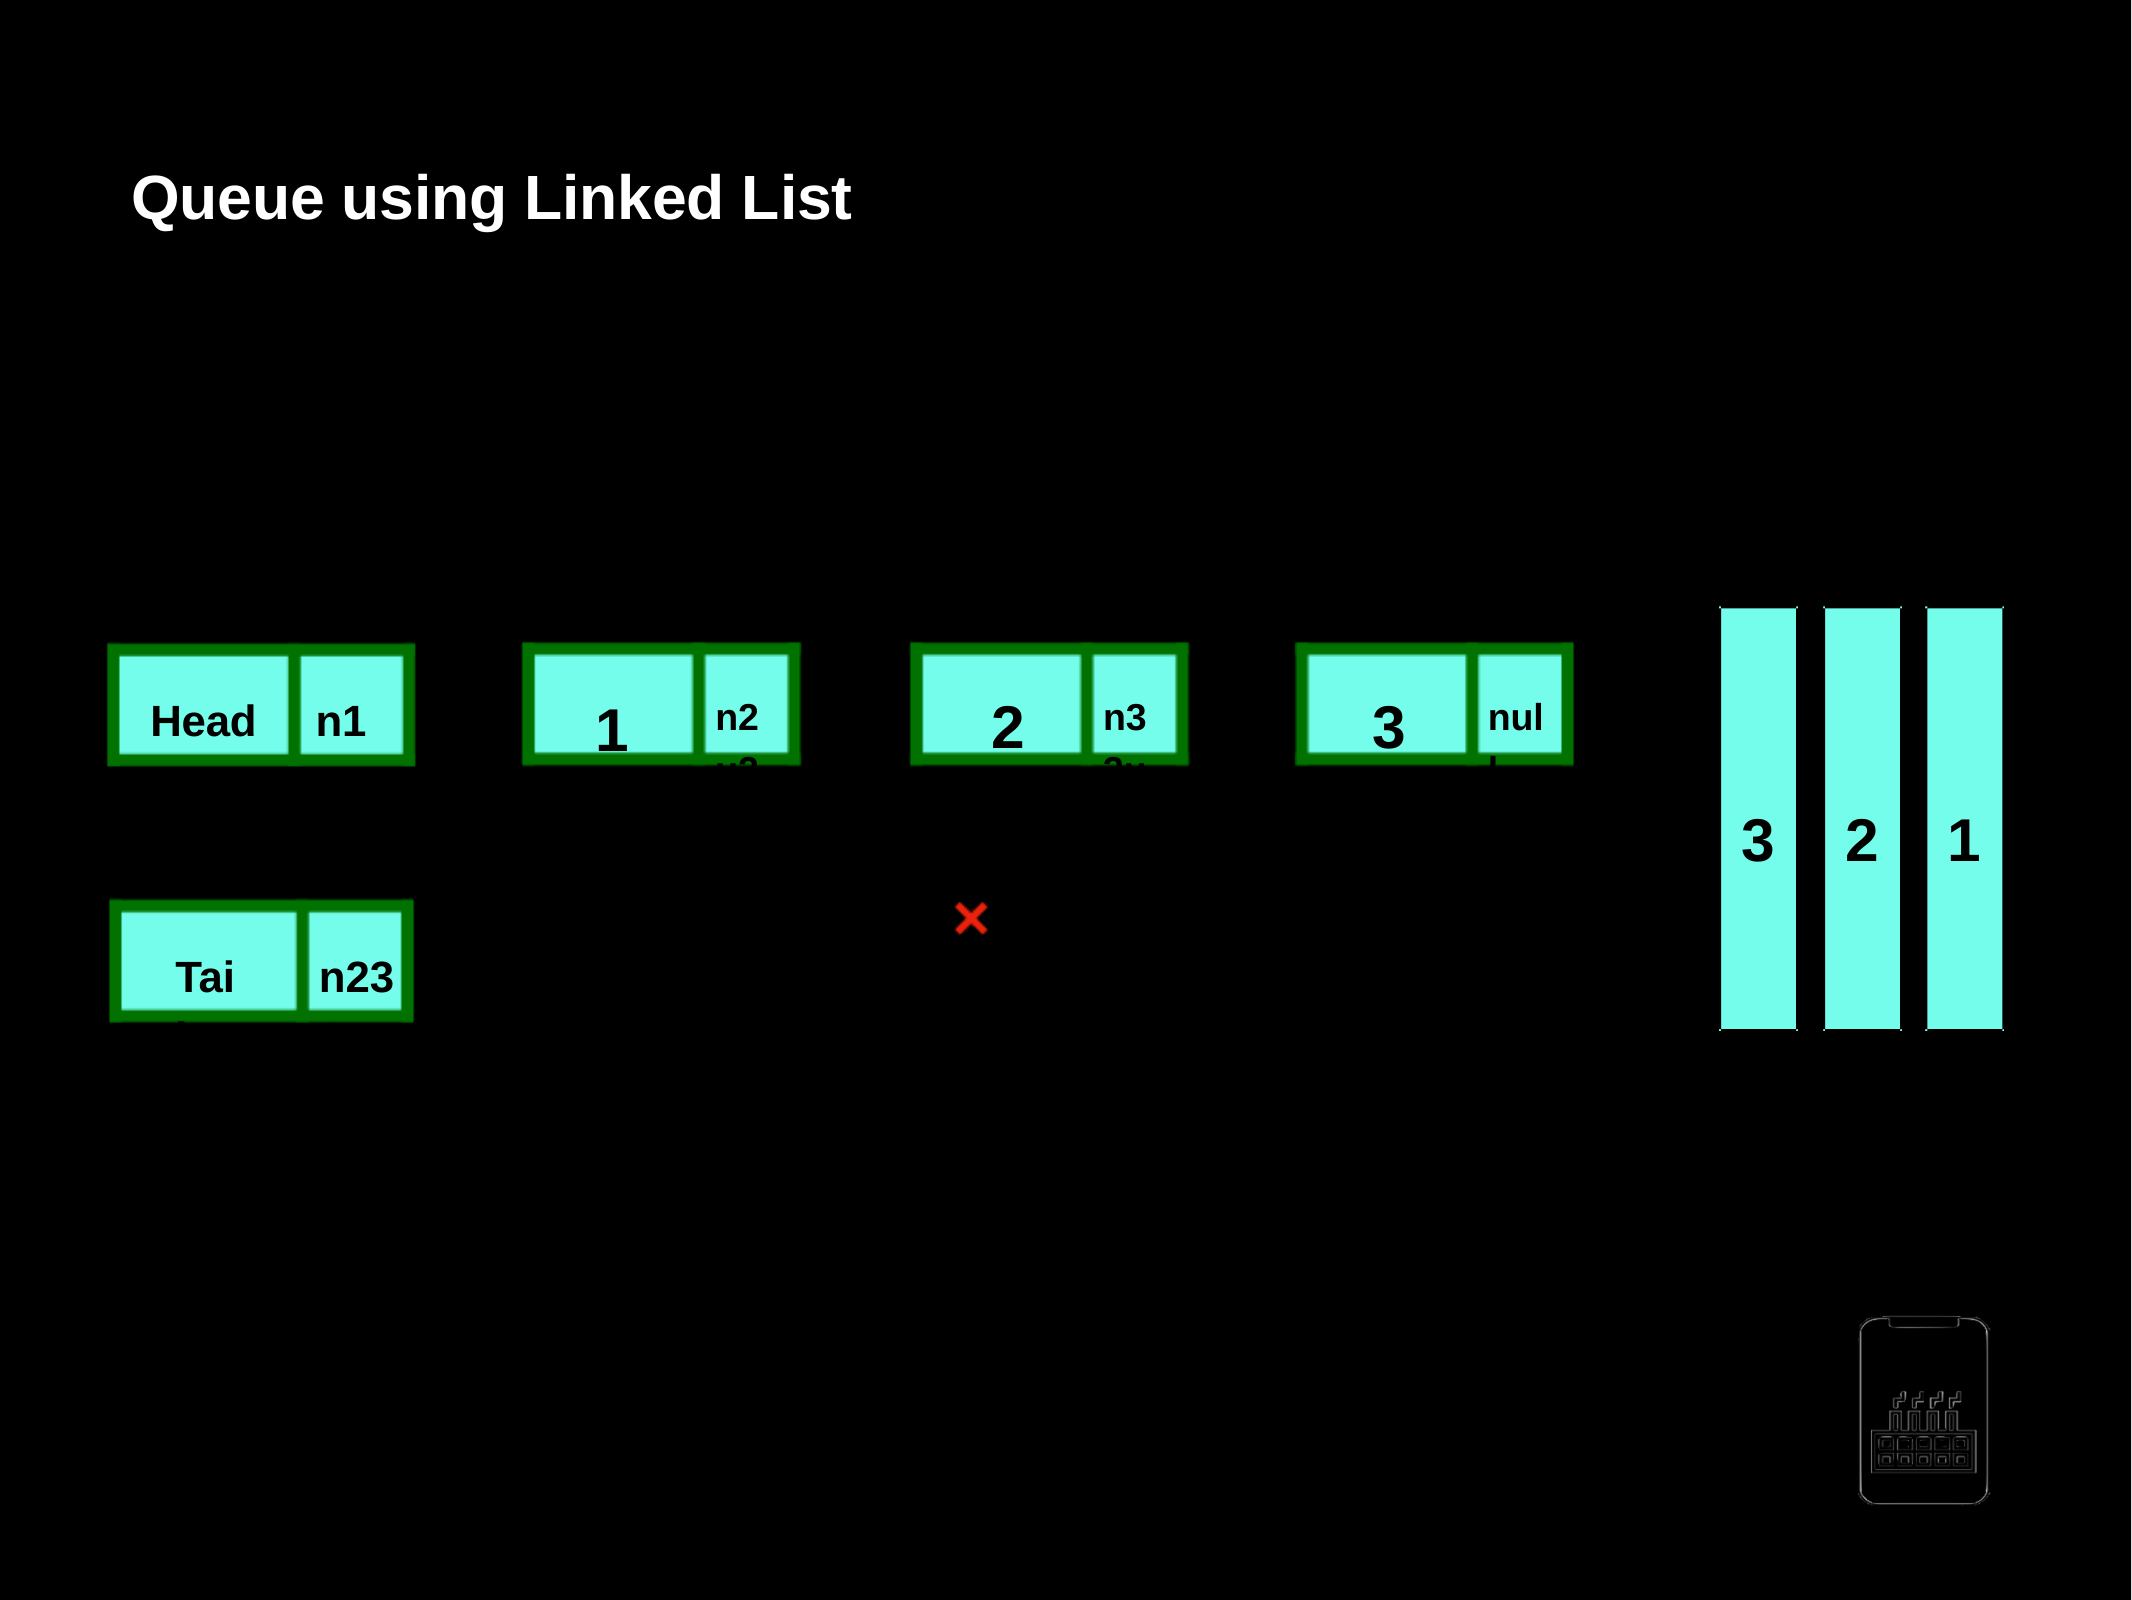

Queue using Linked List
enQueue() Method

2
3
1
Head
n1 1u 1l l
n2 u2 2l l
n3 3u 3l l
null
111
222
333
1
3
2
Tail
n231 23u1 231l l

AppMillers
www.appmillers.com